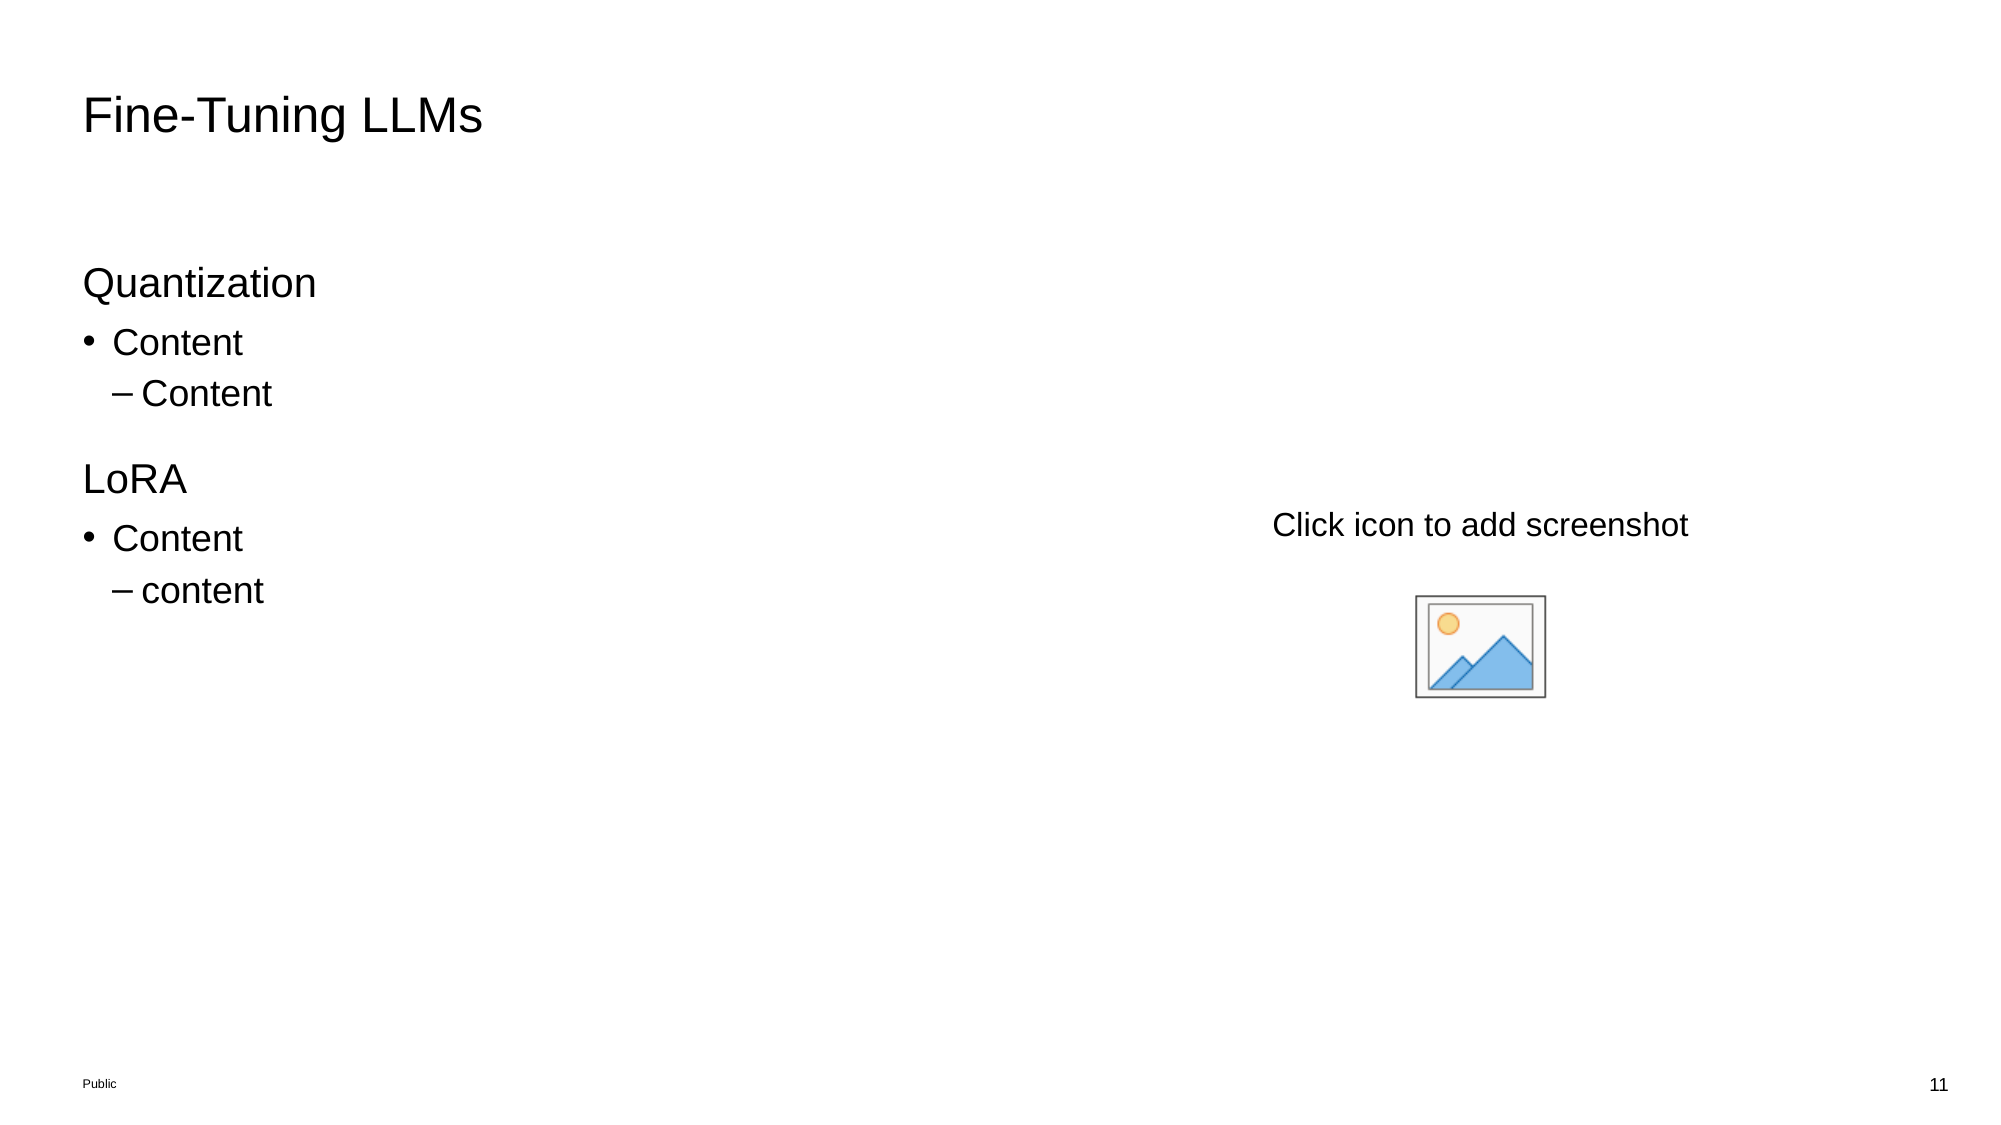

# Fine-Tuning LLMs
Quantization
Content
Content
LoRA
Content
content